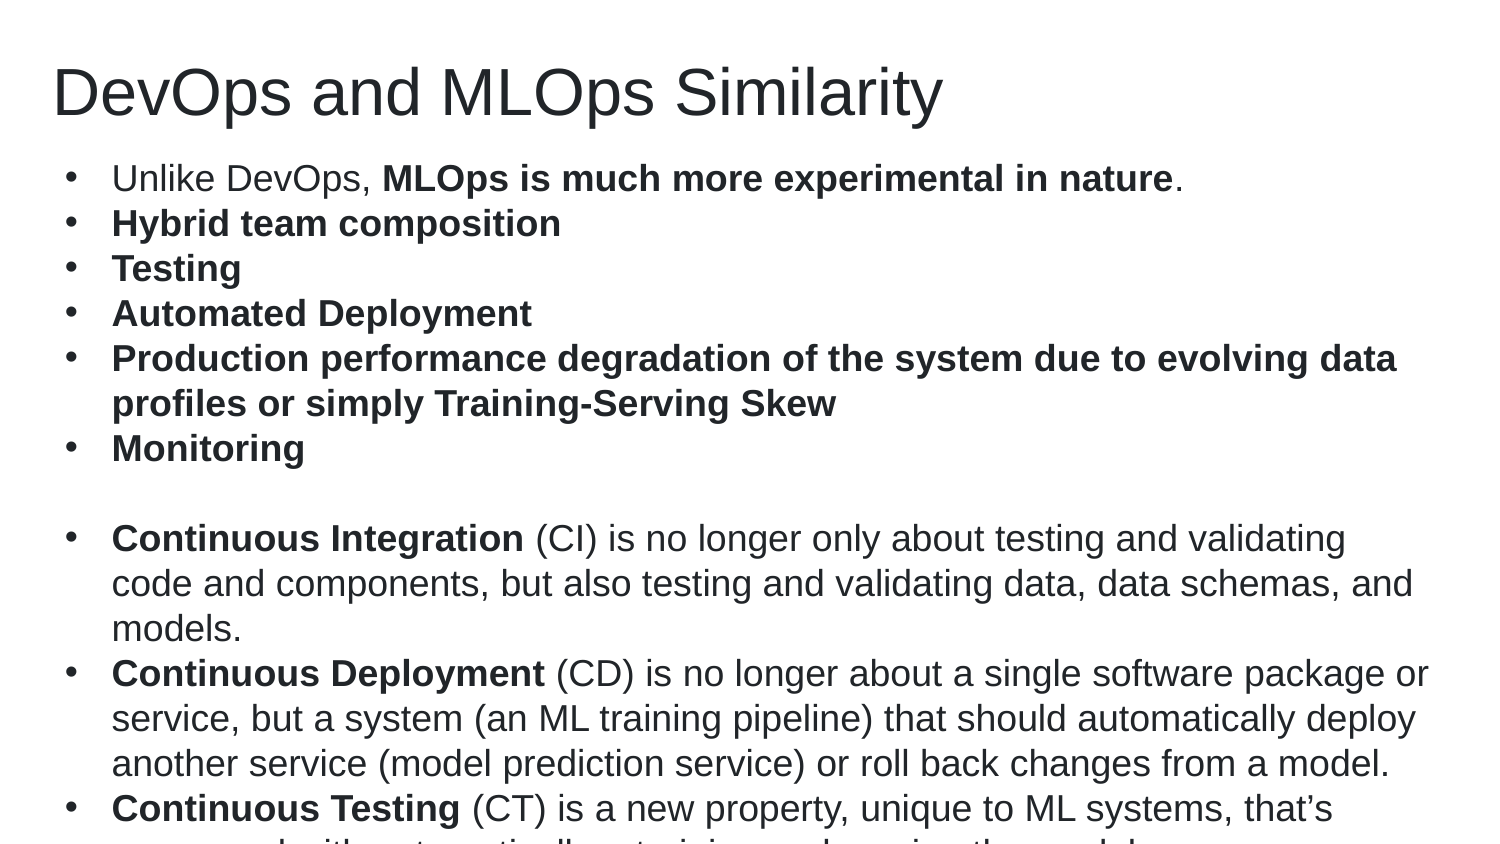

DevOps and MLOps Similarity
Unlike DevOps, MLOps is much more experimental in nature.
Hybrid team composition
Testing
Automated Deployment
Production performance degradation of the system due to evolving data profiles or simply Training-Serving Skew
Monitoring

Continuous Integration (CI) is no longer only about testing and validating code and components, but also testing and validating data, data schemas, and models.
Continuous Deployment (CD) is no longer about a single software package or service, but a system (an ML training pipeline) that should automatically deploy another service (model prediction service) or roll back changes from a model.
Continuous Testing (CT) is a new property, unique to ML systems, that’s concerned with automatically retraining and serving the models.